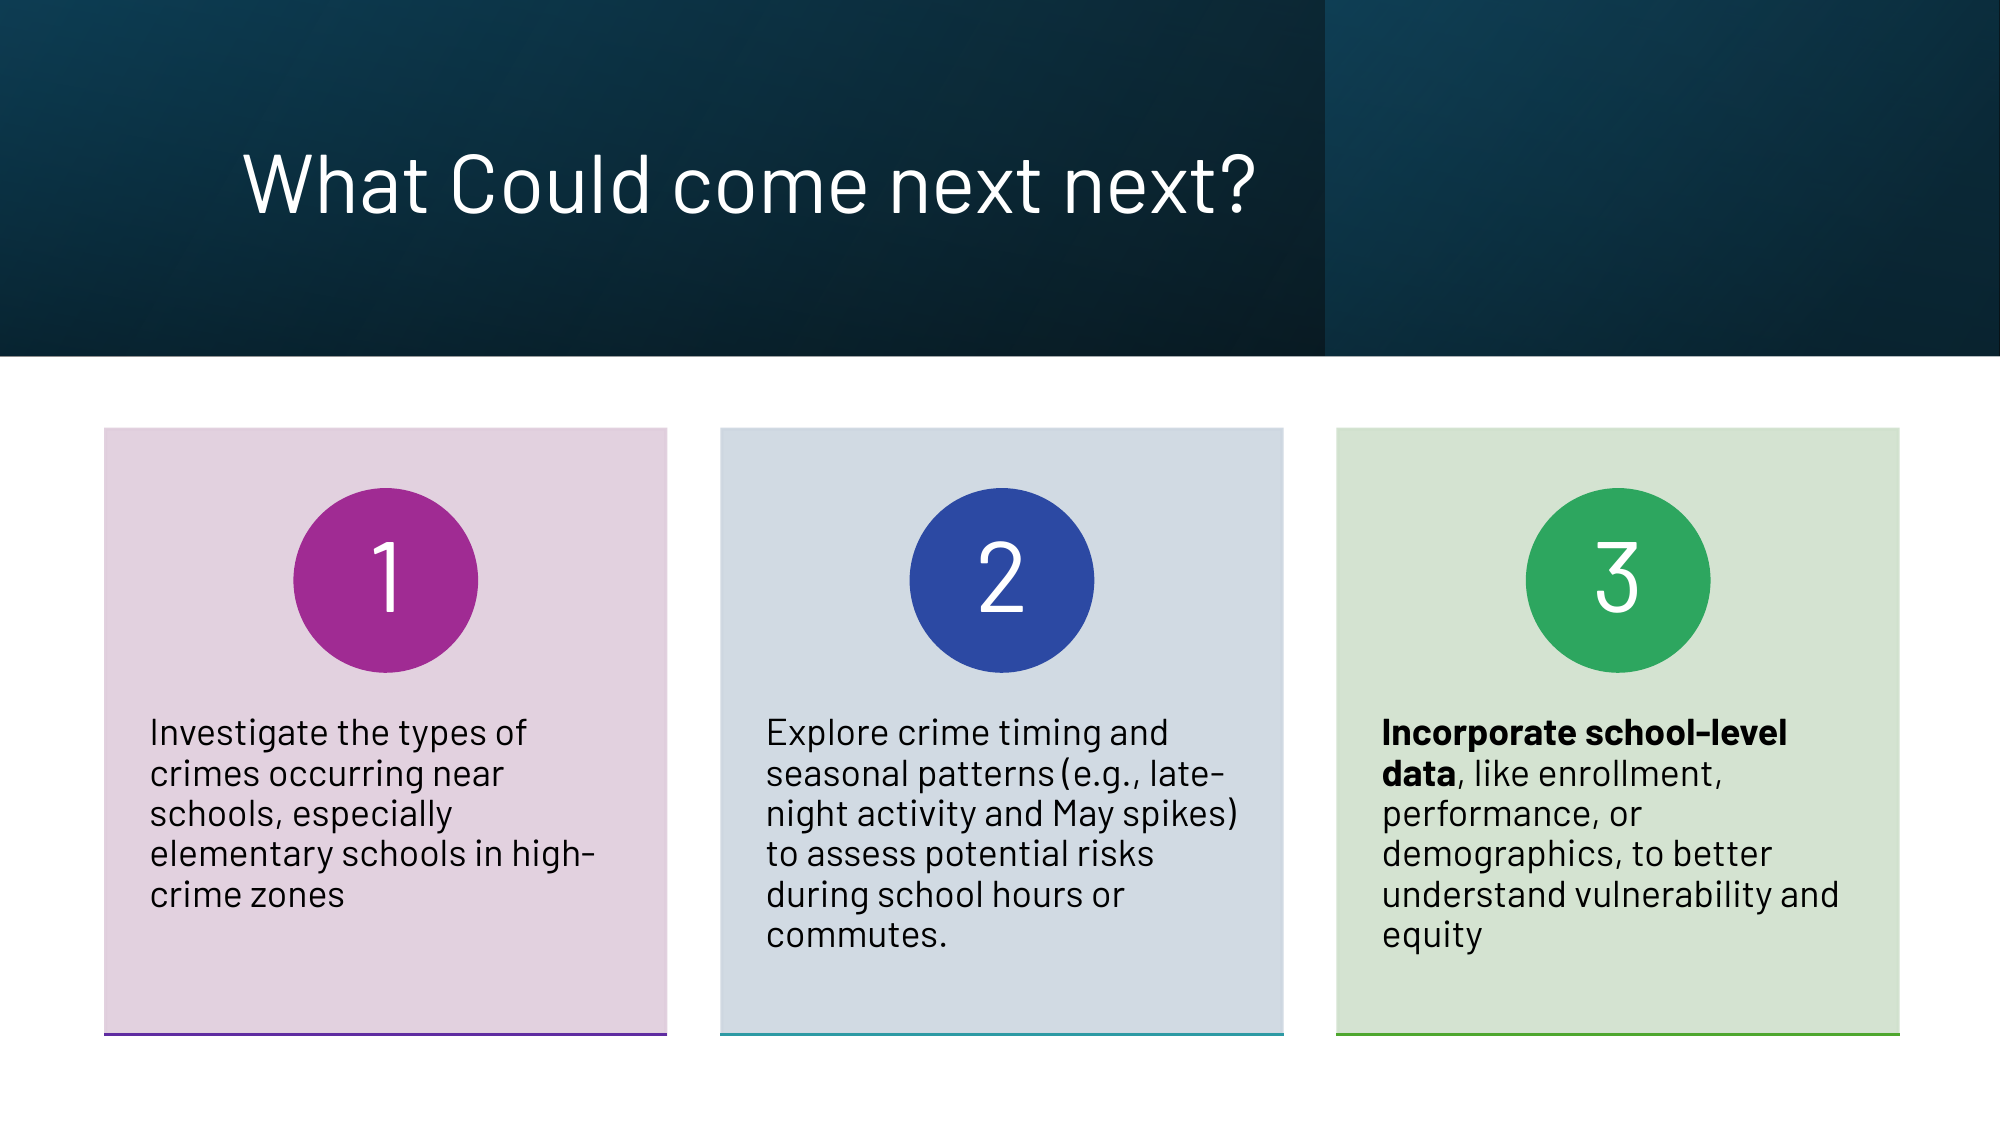

# What Could come next next?
Investigate the types of crimes occurring near schools, especially elementary schools in high-crime zones
1
Explore crime timing and seasonal patterns (e.g., late-night activity and May spikes) to assess potential risks during school hours or commutes.
2
Incorporate school-level data, like enrollment, performance, or demographics, to better understand vulnerability and equity
3